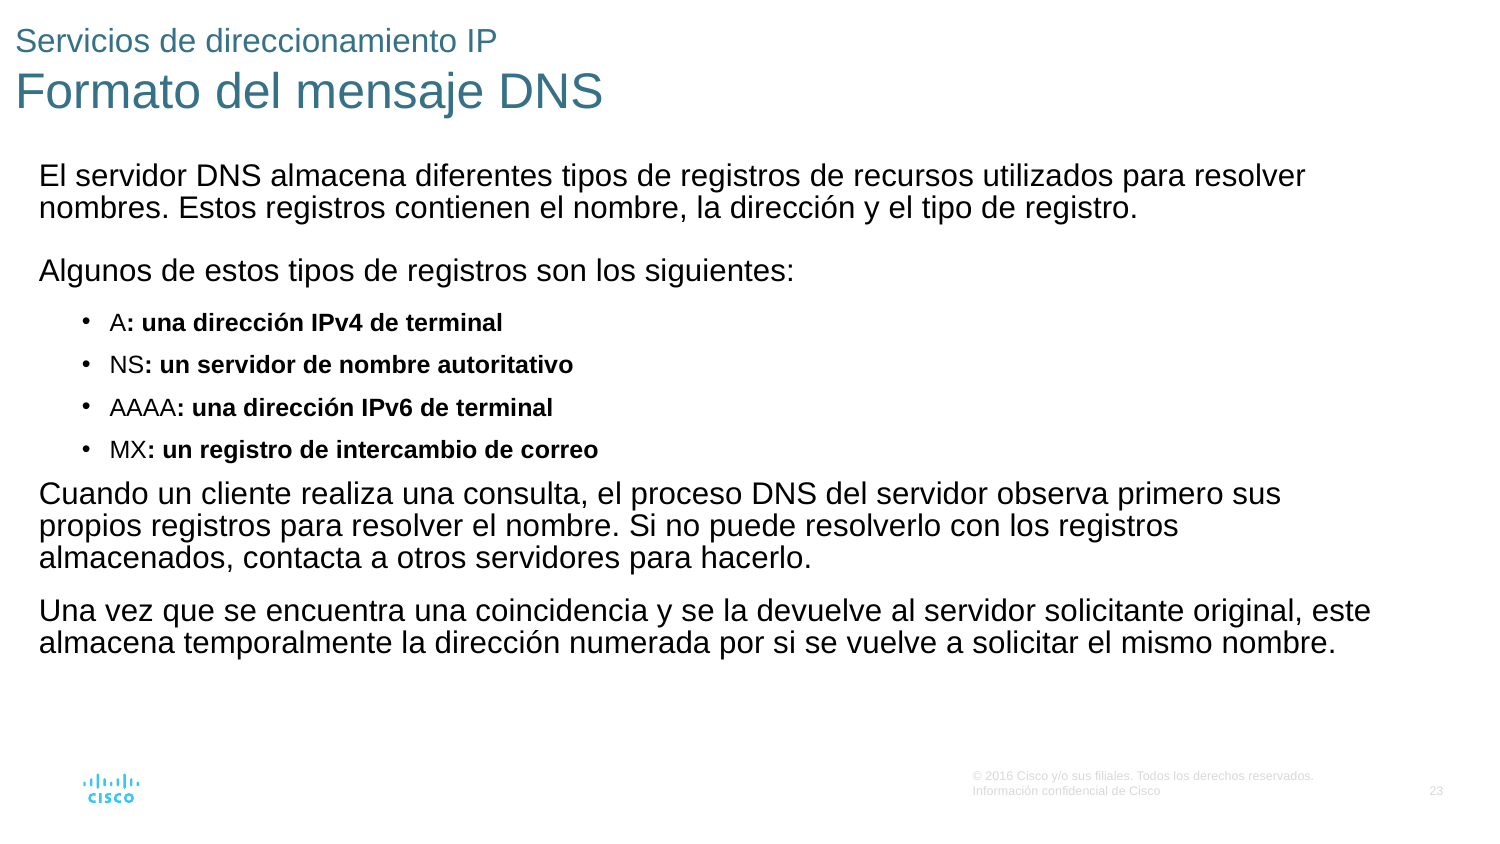

# Servicios de direccionamiento IP Formato del mensaje DNS
El servidor DNS almacena diferentes tipos de registros de recursos utilizados para resolver nombres. Estos registros contienen el nombre, la dirección y el tipo de registro.
Algunos de estos tipos de registros son los siguientes:
A: una dirección IPv4 de terminal
NS: un servidor de nombre autoritativo
AAAA: una dirección IPv6 de terminal
MX: un registro de intercambio de correo
Cuando un cliente realiza una consulta, el proceso DNS del servidor observa primero sus propios registros para resolver el nombre. Si no puede resolverlo con los registros almacenados, contacta a otros servidores para hacerlo.
Una vez que se encuentra una coincidencia y se la devuelve al servidor solicitante original, este almacena temporalmente la dirección numerada por si se vuelve a solicitar el mismo nombre.